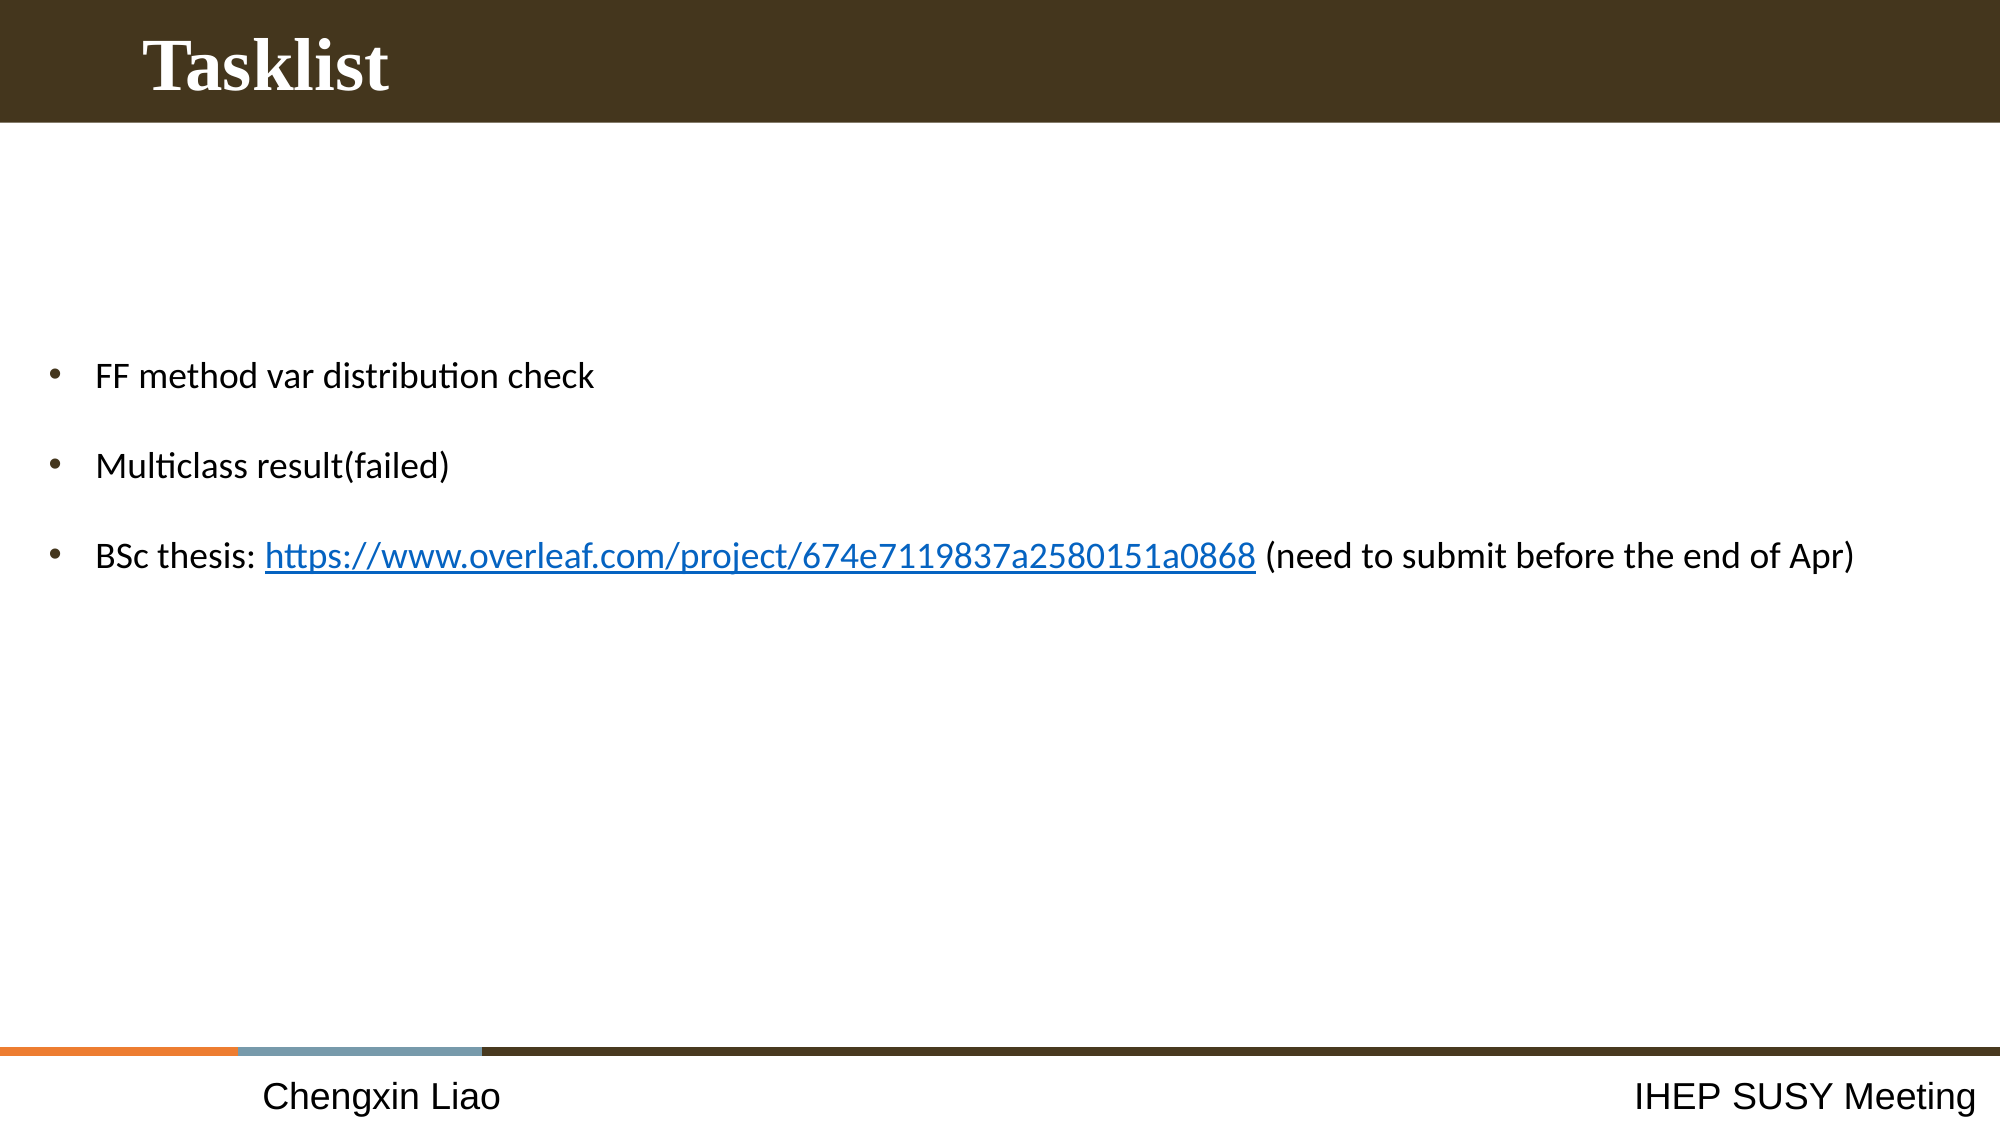

Tasklist

FF method var distribution check

Multiclass result(failed)
BSc thesis: https://www.overleaf.com/project/674e7119837a2580151a0868 (need to submit before the end of Apr)
Chengxin Liao
IHEP SUSY Meeting